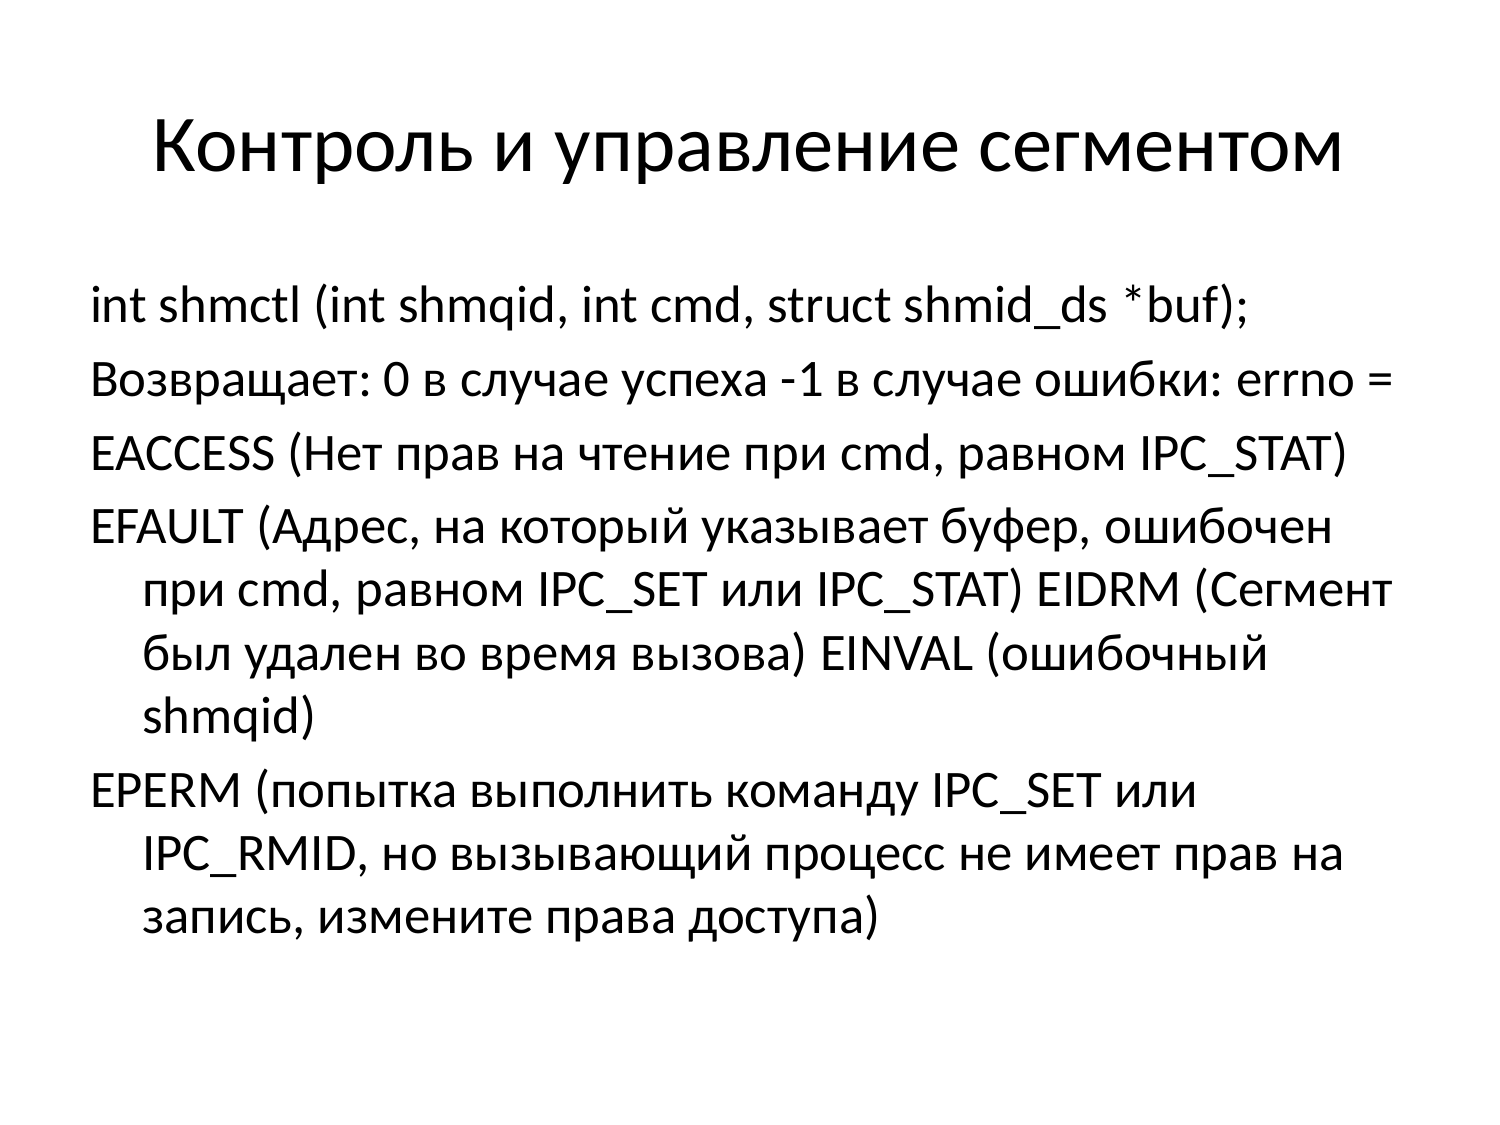

# Контроль и управление сегментом
int shmctl (int shmqid, int cmd, struct shmid_ds *buf);
Возвращает: 0 в случае успеха -1 в случае ошибки: errno =
EACCESS (Нет прав на чтение при cmd, равном IPC_STAT)
EFAULT (Адрес, на который указывает буфер, ошибочен при cmd, равном IPC_SET или IPC_STAT) EIDRM (Сегмент был удален во время вызова) EINVAL (ошибочный shmqid)
EPERM (попытка выполнить команду IPC_SET или IPC_RMID, но вызывающий процесс не имеет прав на запись, измените права доступа)